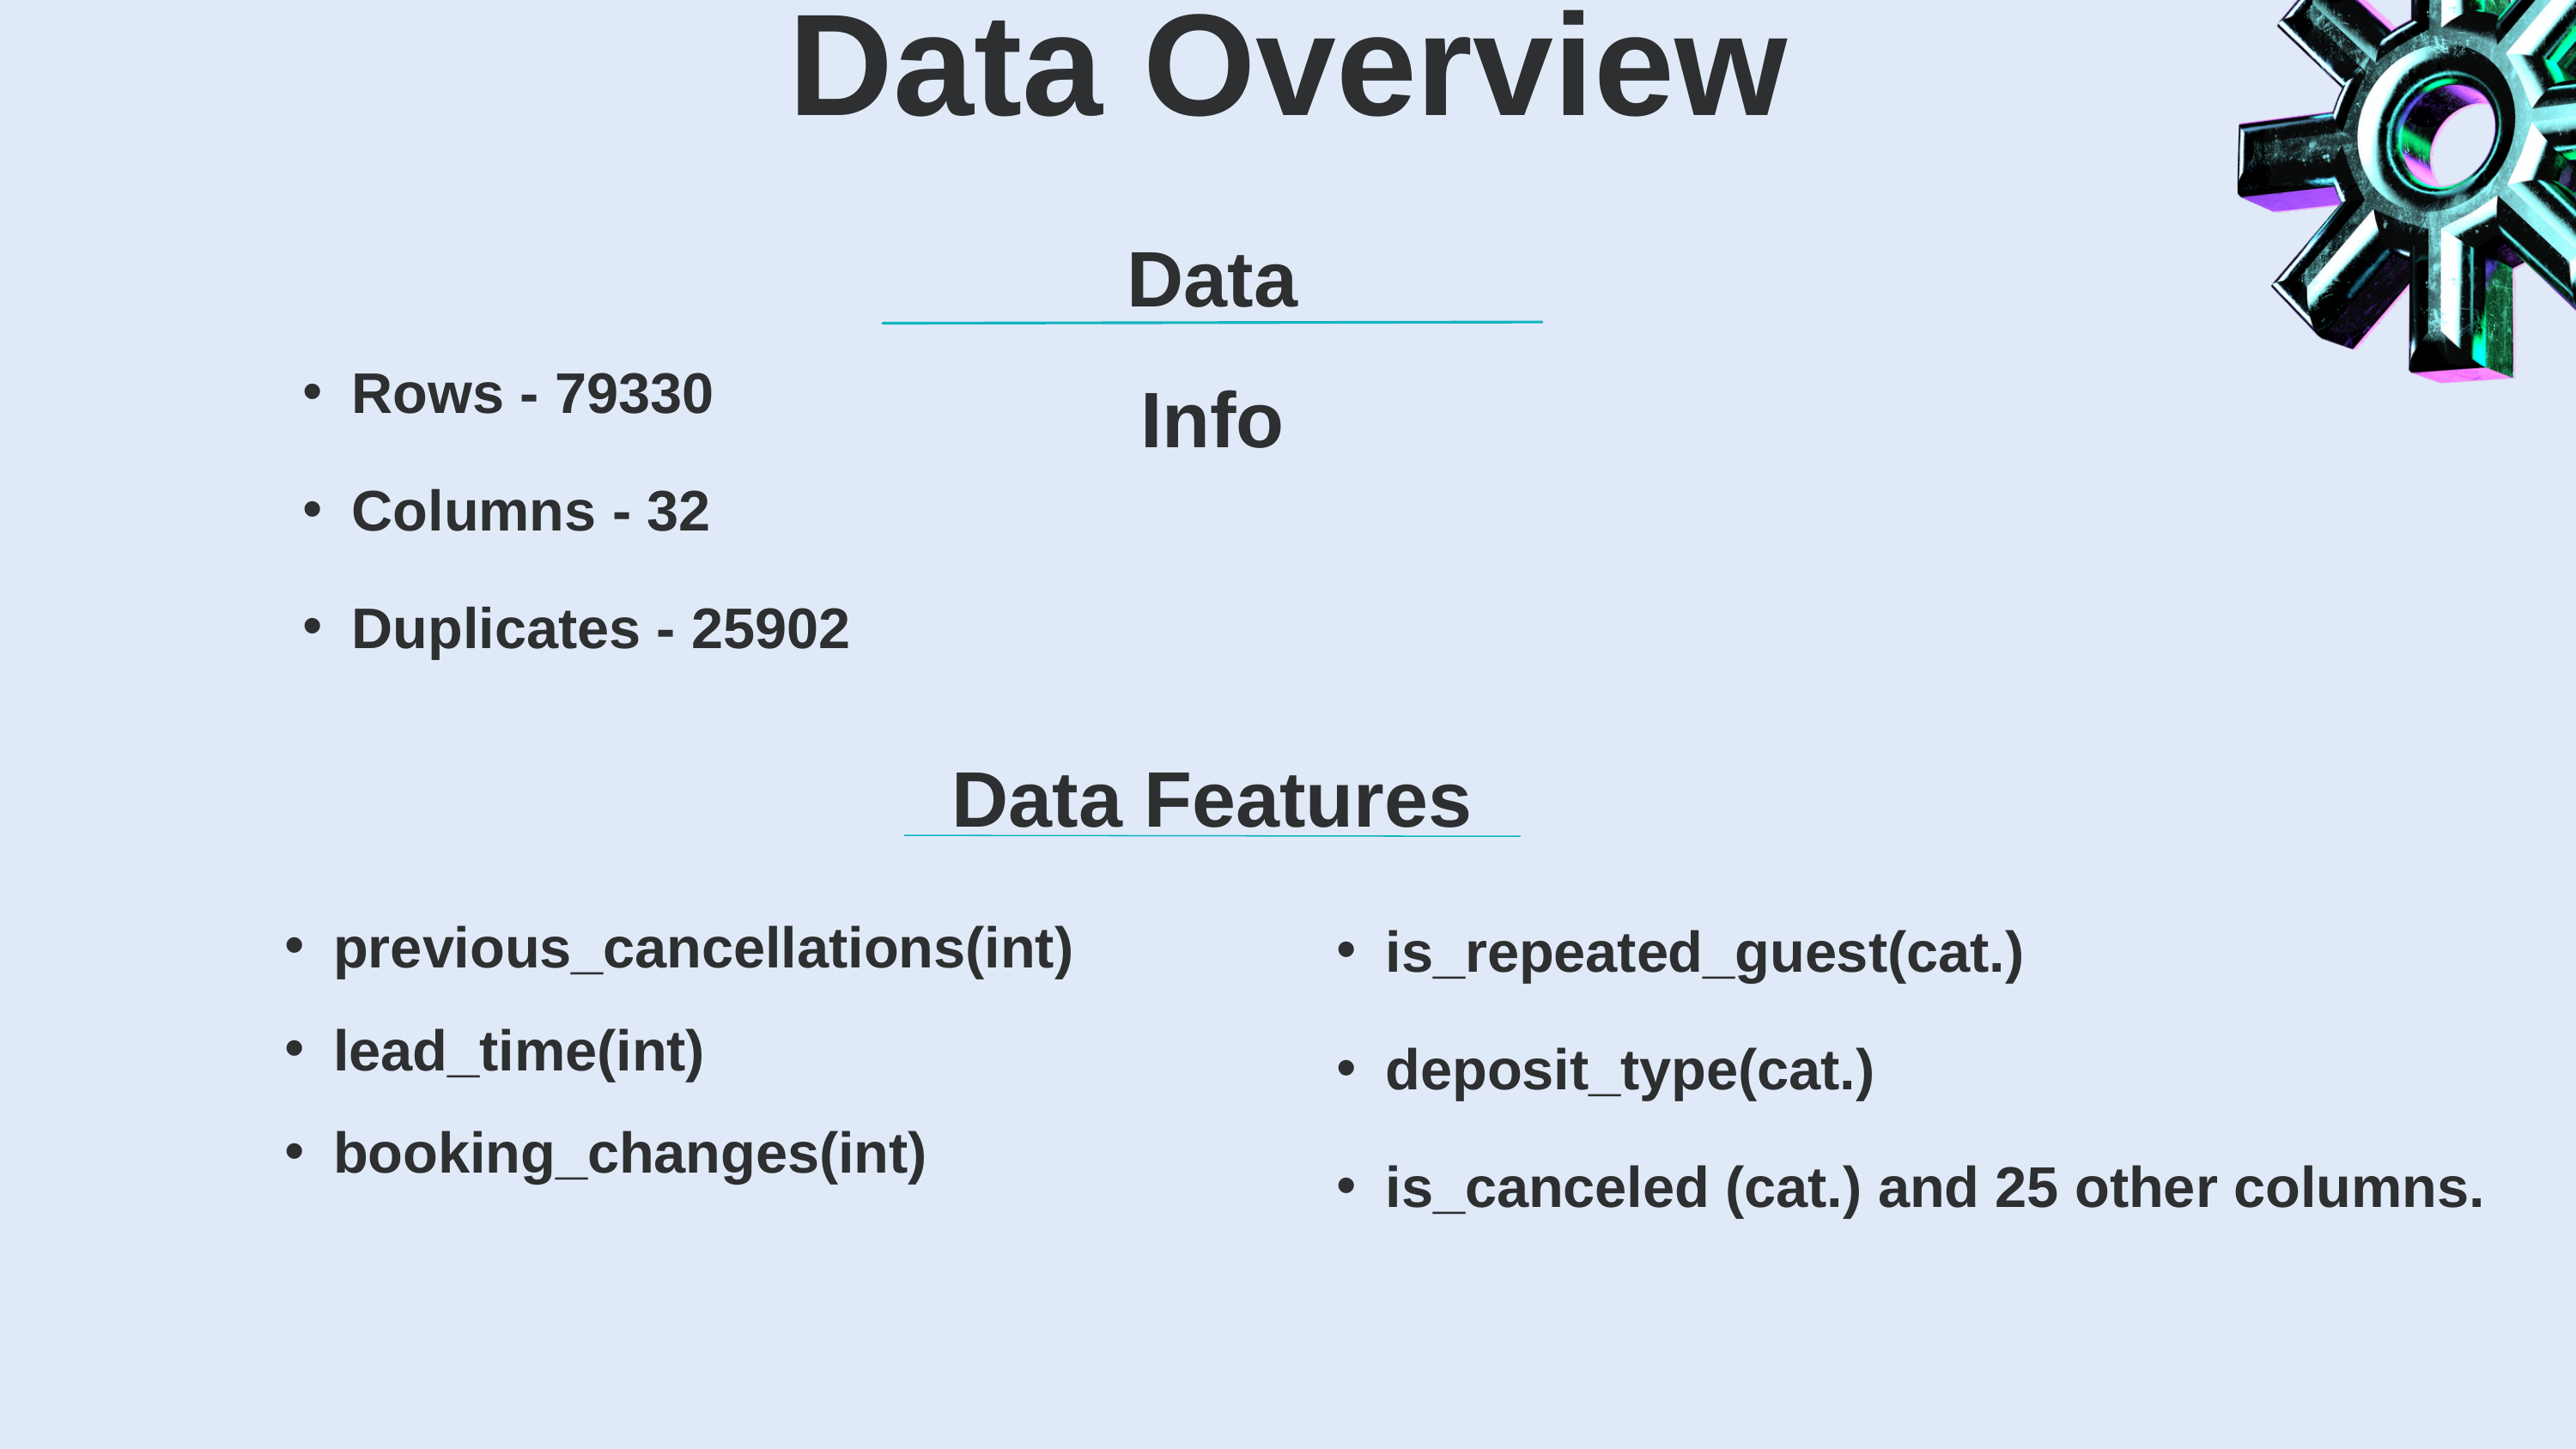

Data Overview
Data Info
Rows - 79330
Columns - 32
Duplicates - 25902

Data Features

is_repeated_guest(cat.)
deposit_type(cat.)
is_canceled (cat.) and 25 other columns.

previous_cancellations(int)
lead_time(int)
booking_changes(int)